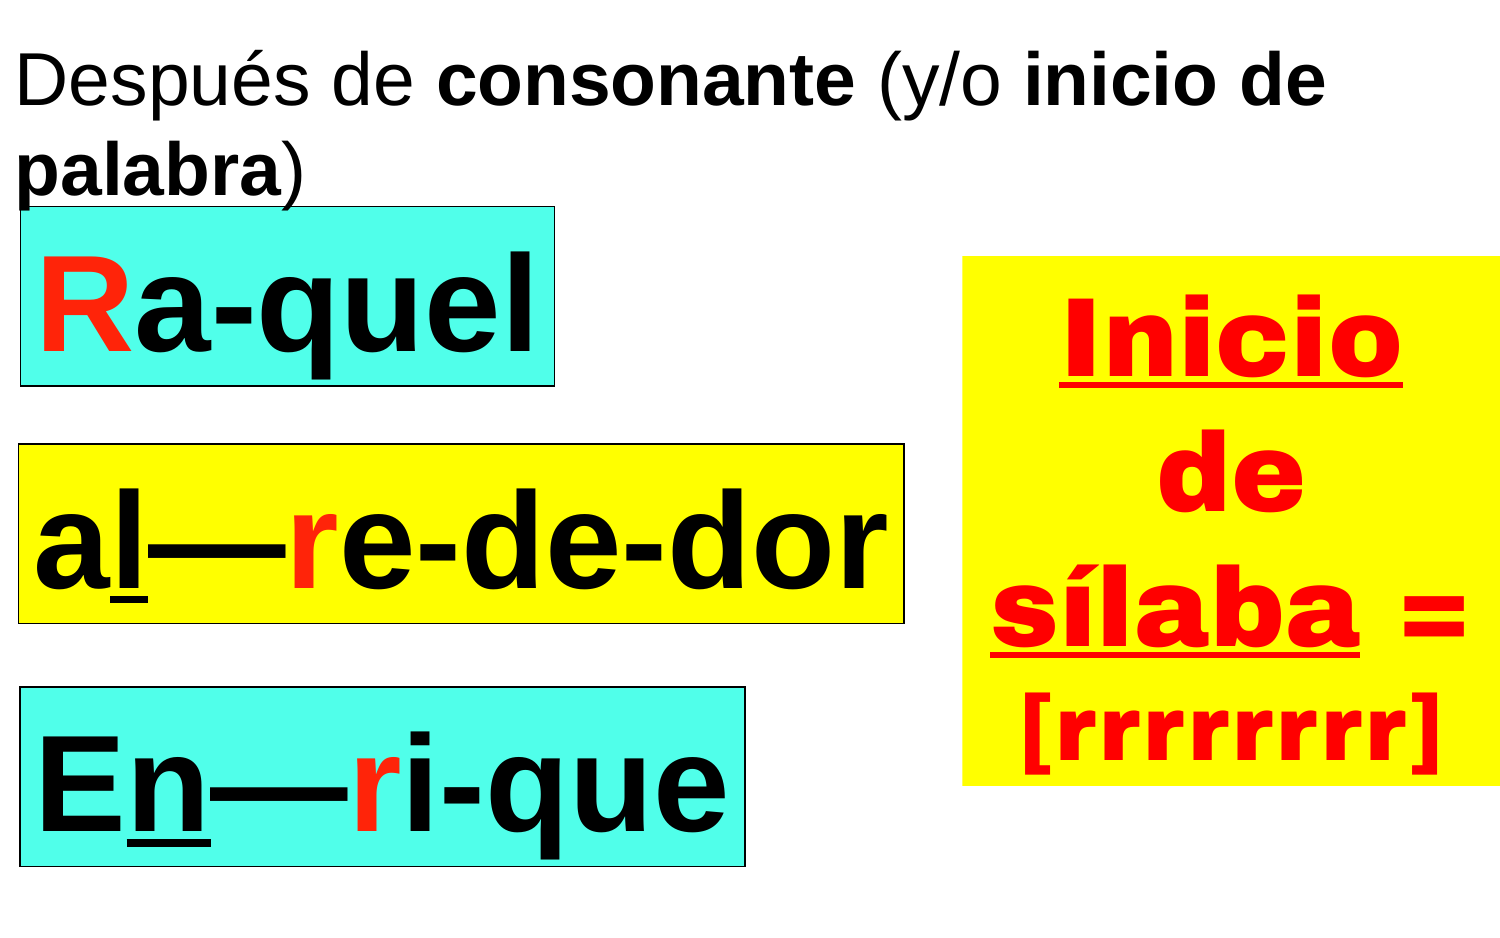

Después de consonante (y/o inicio de palabra)
Ra-quel
Inicio de sílaba = [rrrrrrrr]
al—re-de-dor
En—ri-que